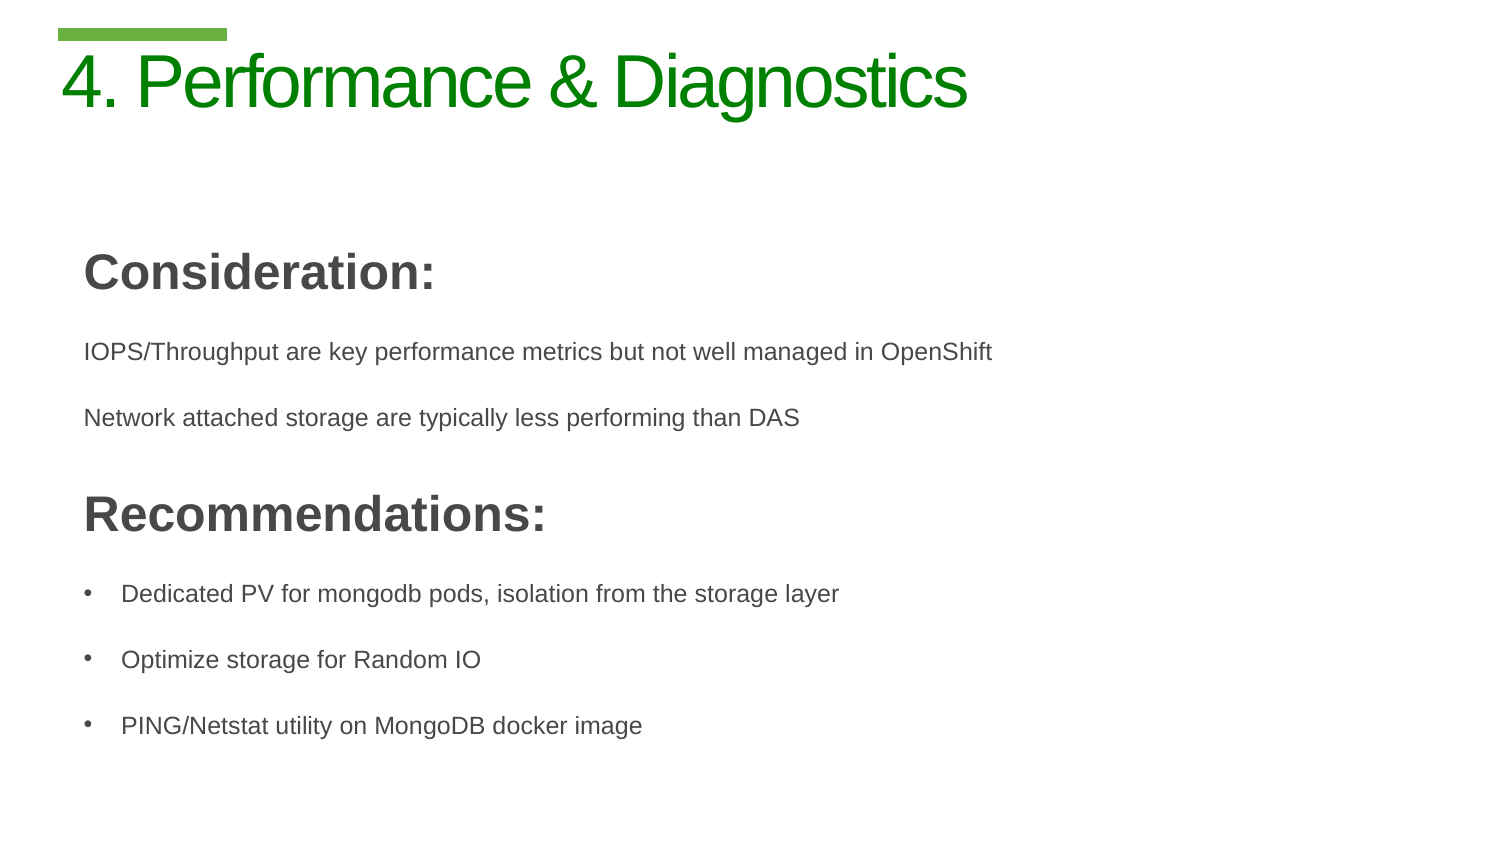

# 4. Performance & Diagnostics
Consideration:
IOPS/Throughput are key performance metrics but not well managed in OpenShift
Network attached storage are typically less performing than DAS
Recommendations:
Dedicated PV for mongodb pods, isolation from the storage layer
Optimize storage for Random IO
PING/Netstat utility on MongoDB docker image